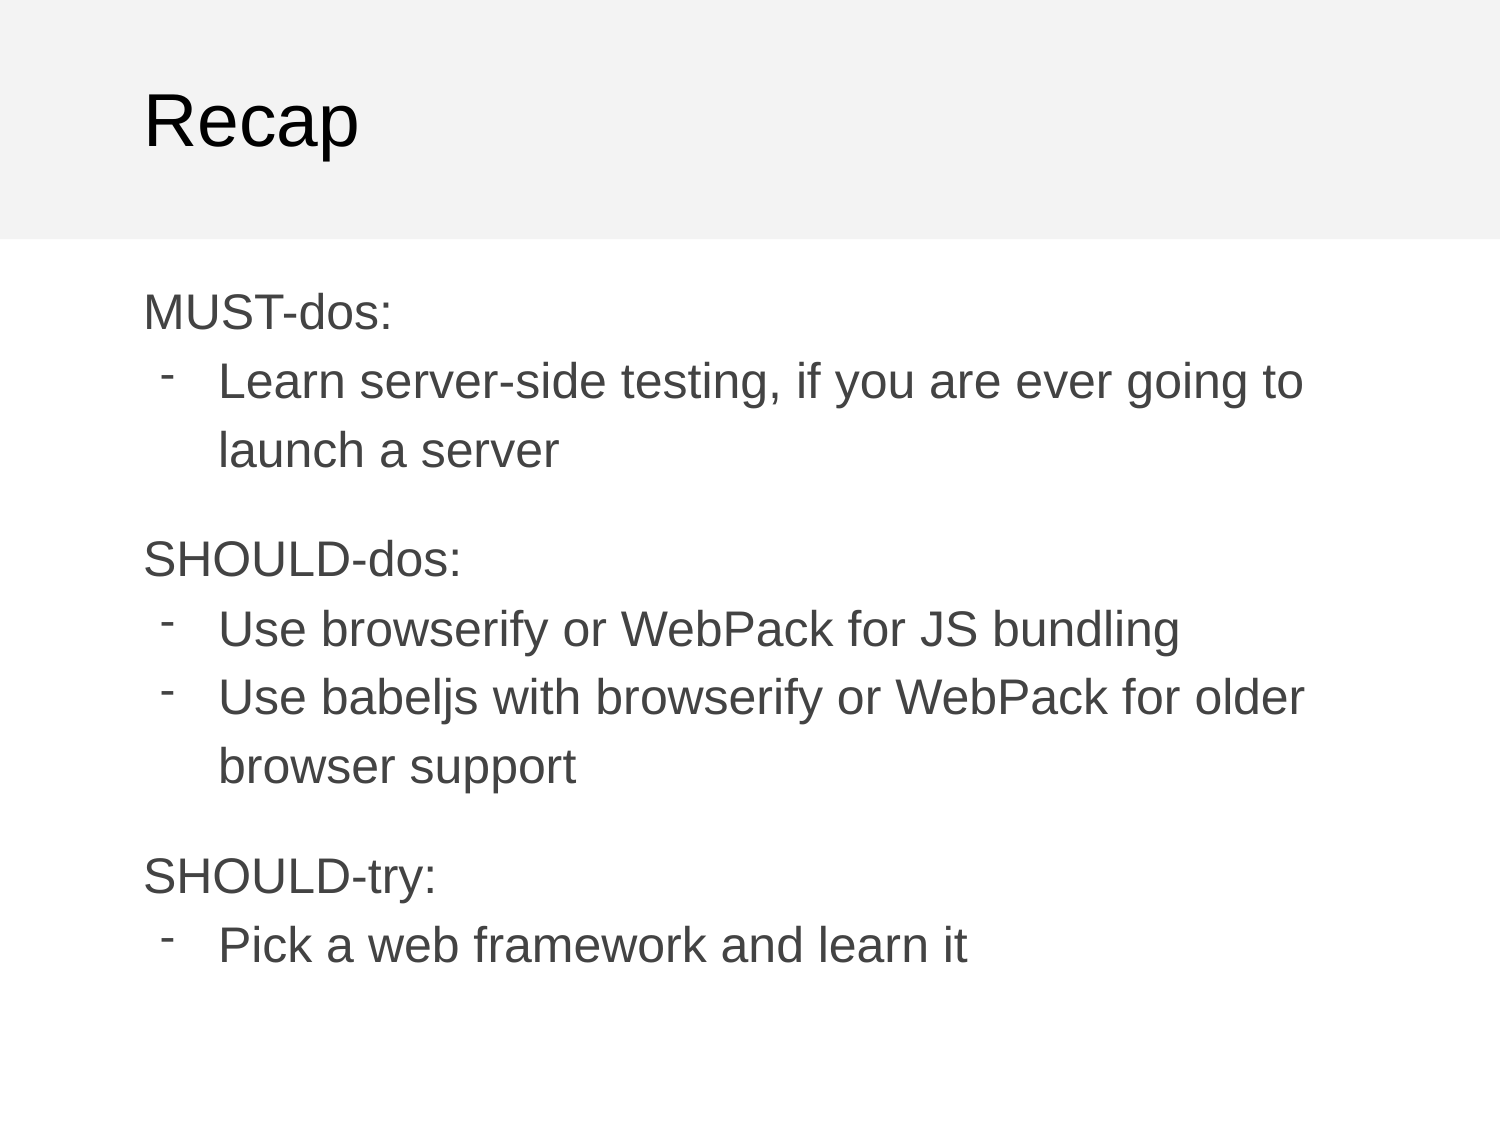

Recap
MUST-dos:
Learn server-side testing, if you are ever going to launch a server

SHOULD-dos:
Use browserify or WebPack for JS bundling
Use babeljs with browserify or WebPack for older browser support

SHOULD-try:
Pick a web framework and learn it